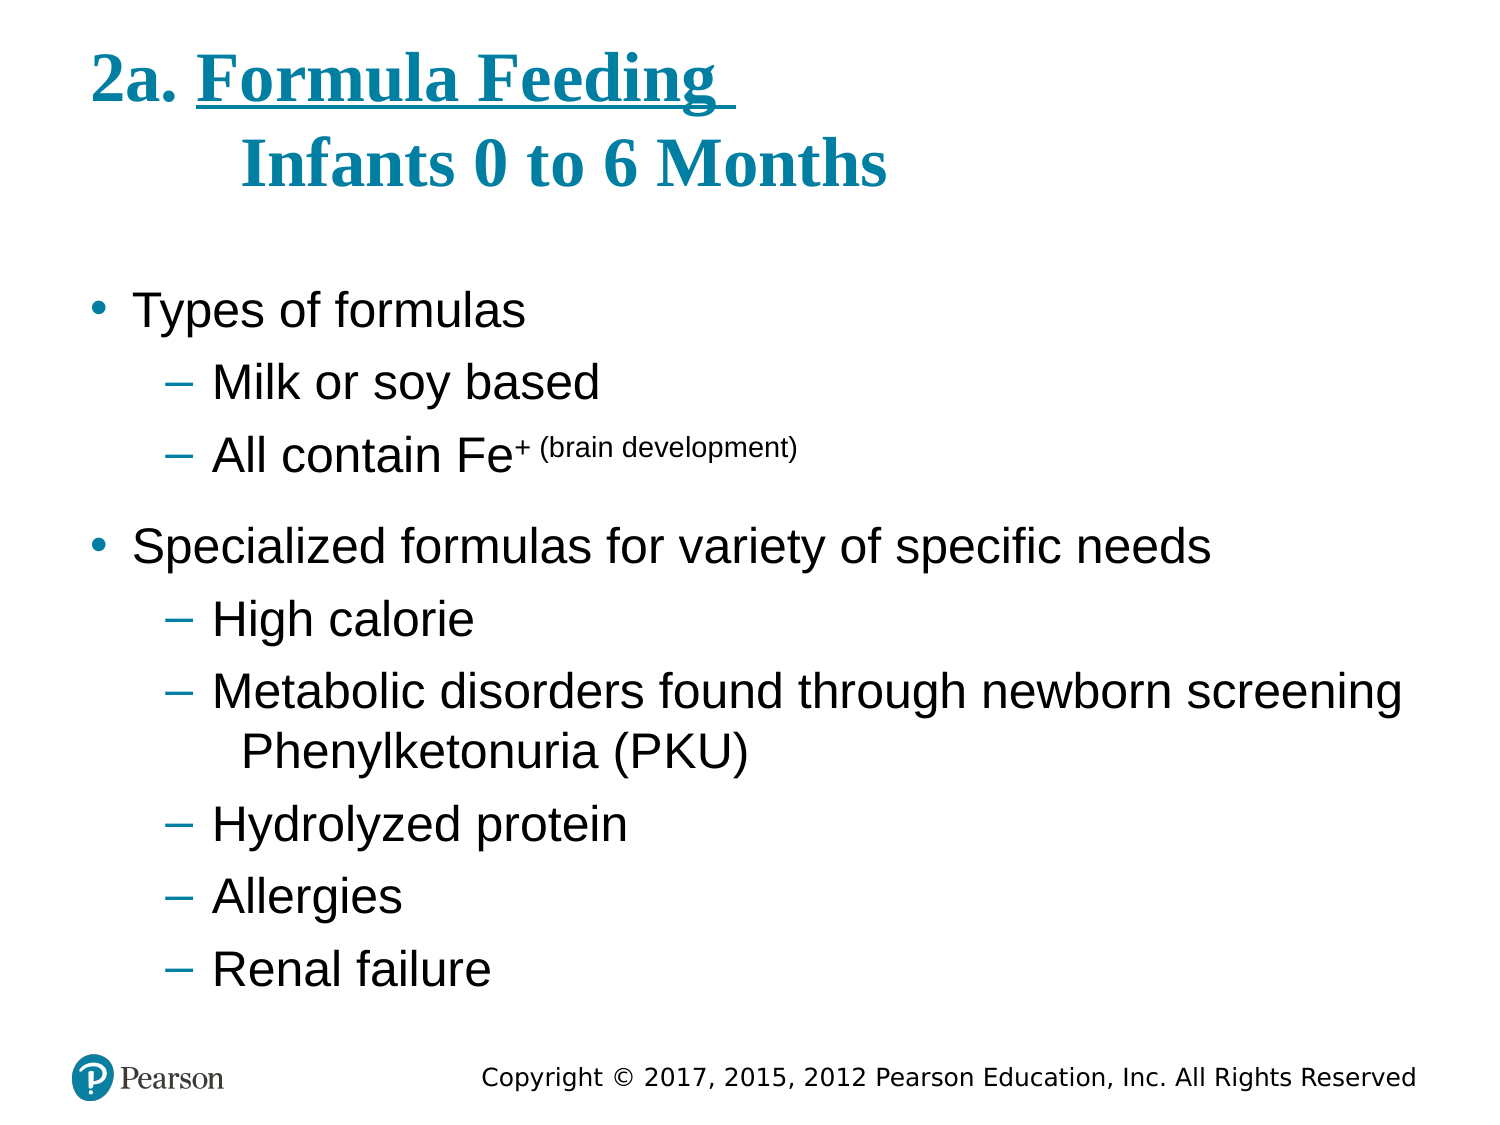

# 2a. Formula Feeding Infants 0 to 6 Months
Types of formulas
Milk or soy based
All contain Fe+ (brain development)
Specialized formulas for variety of specific needs
High calorie
Metabolic disorders found through newborn screening 	Phenylketonuria (P K U)
Hydrolyzed protein
Allergies
Renal failure